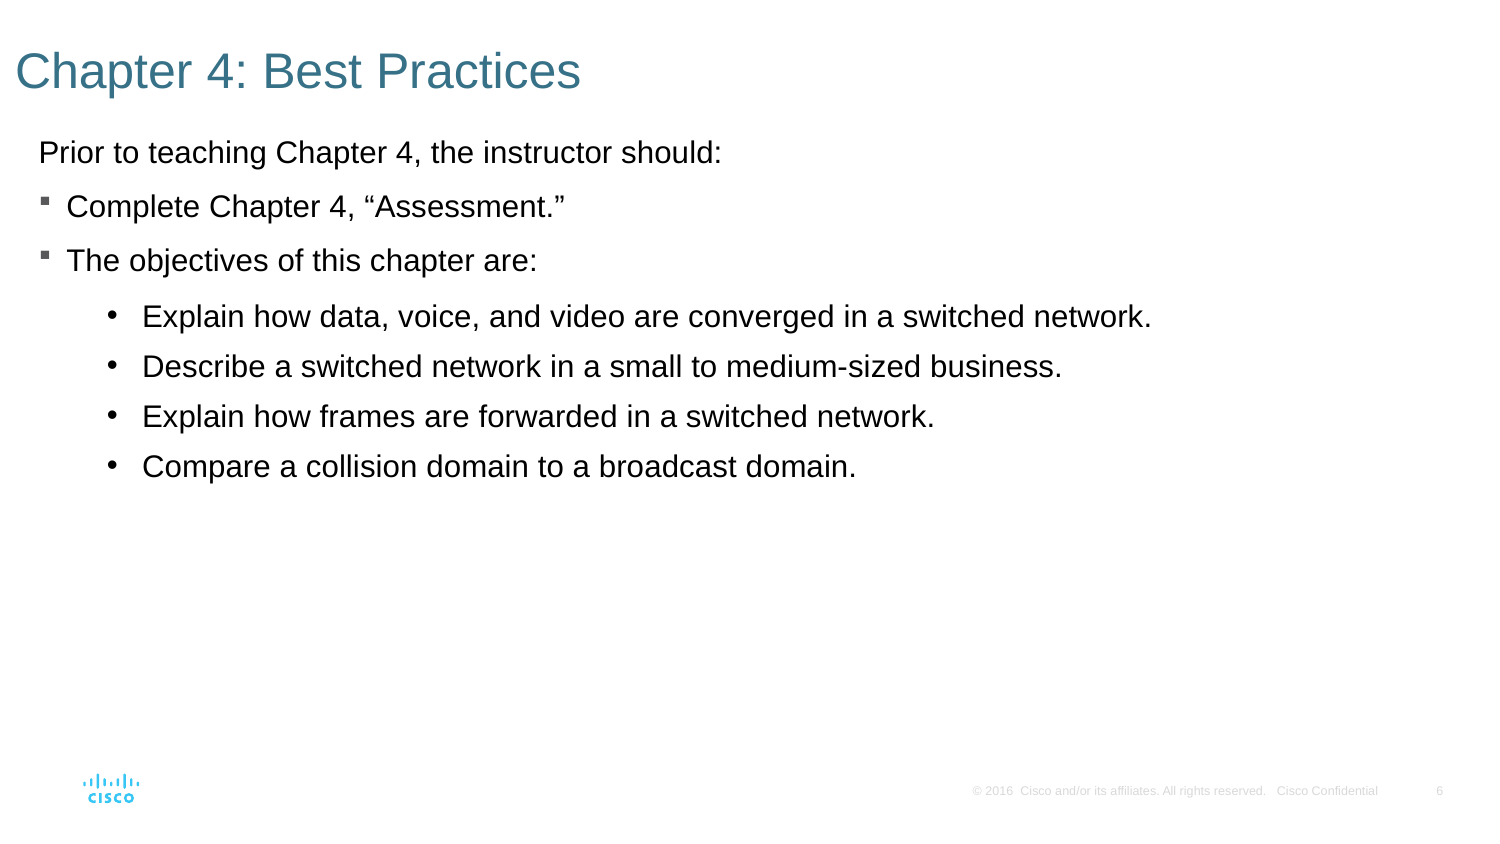

# Chapter 4: Best Practices
Prior to teaching Chapter 4, the instructor should:
Complete Chapter 4, “Assessment.”
The objectives of this chapter are:
Explain how data, voice, and video are converged in a switched network.
Describe a switched network in a small to medium-sized business.
Explain how frames are forwarded in a switched network.
Compare a collision domain to a broadcast domain.